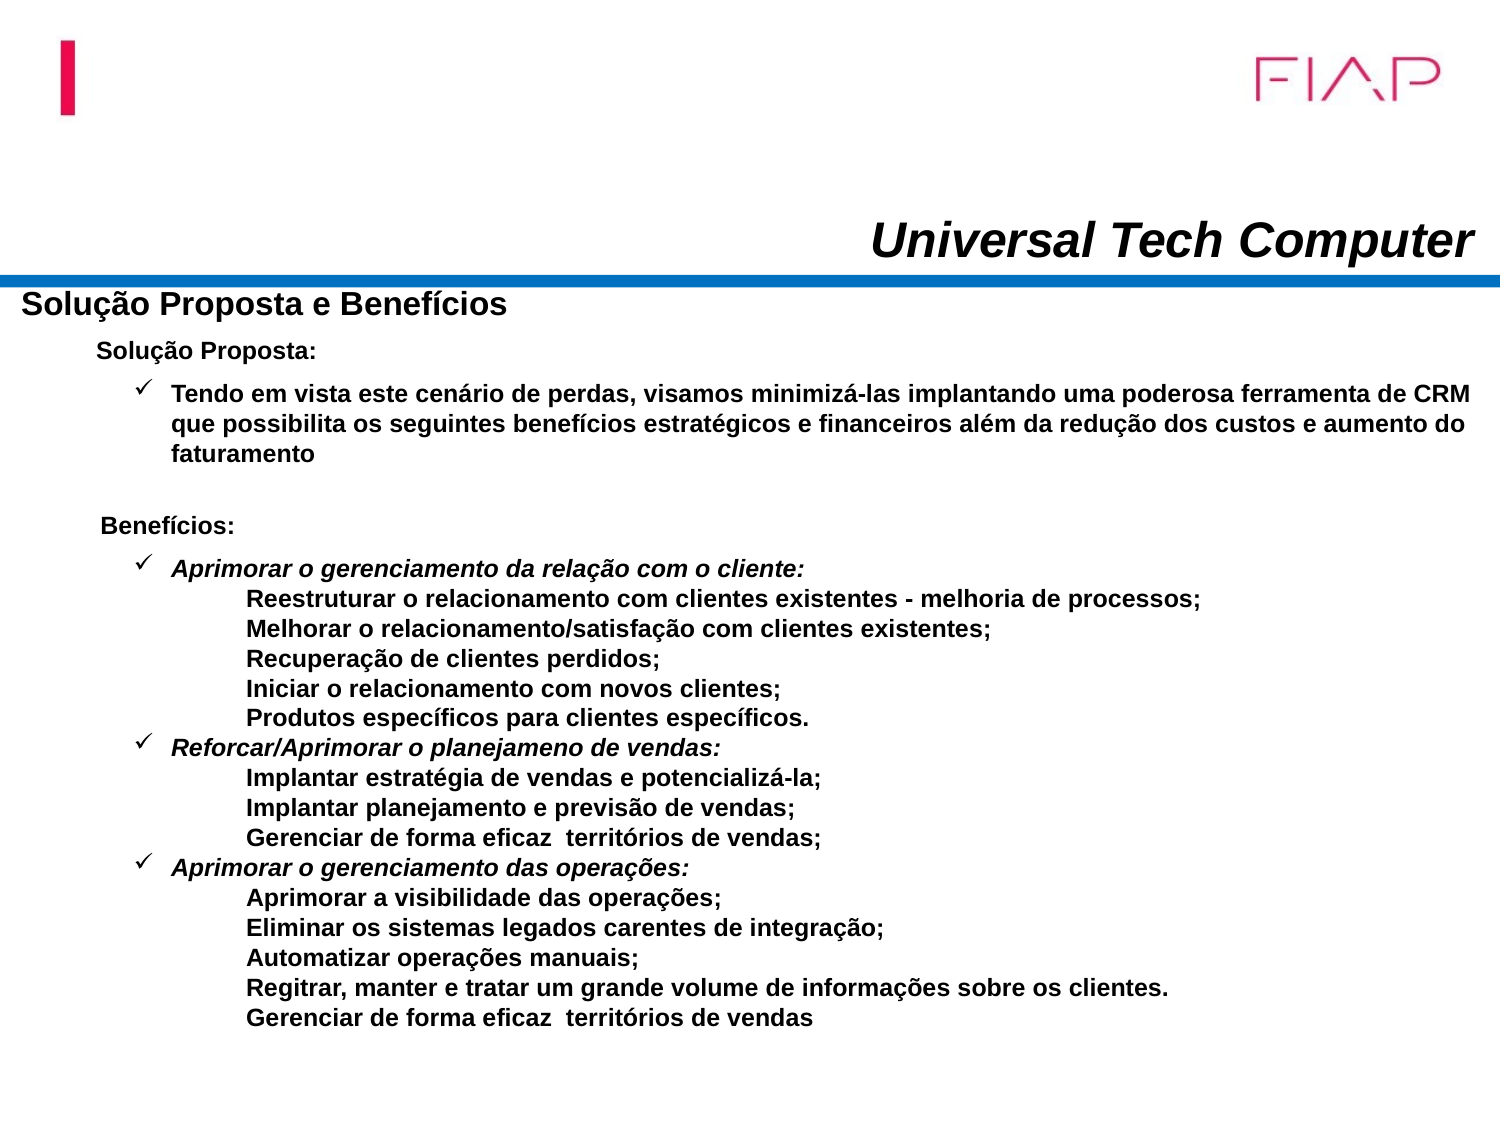

Universal Tech Computer
Solução Proposta e Benefícios
Solução Proposta:
Tendo em vista este cenário de perdas, visamos minimizá-las implantando uma poderosa ferramenta de CRM que possibilita os seguintes benefícios estratégicos e financeiros além da redução dos custos e aumento do faturamento

      Benefícios:
Aprimorar o gerenciamento da relação com o cliente:
Reestruturar o relacionamento com clientes existentes - melhoria de processos;
Melhorar o relacionamento/satisfação com clientes existentes;
Recuperação de clientes perdidos;
Iniciar o relacionamento com novos clientes;
Produtos específicos para clientes específicos.
Reforcar/Aprimorar o planejameno de vendas:
Implantar estratégia de vendas e potencializá-la;
Implantar planejamento e previsão de vendas;
Gerenciar de forma eficaz  territórios de vendas;
Aprimorar o gerenciamento das operações:
Aprimorar a visibilidade das operações;
Eliminar os sistemas legados carentes de integração;
Automatizar operações manuais;
Regitrar, manter e tratar um grande volume de informações sobre os clientes.
Gerenciar de forma eficaz  territórios de vendas